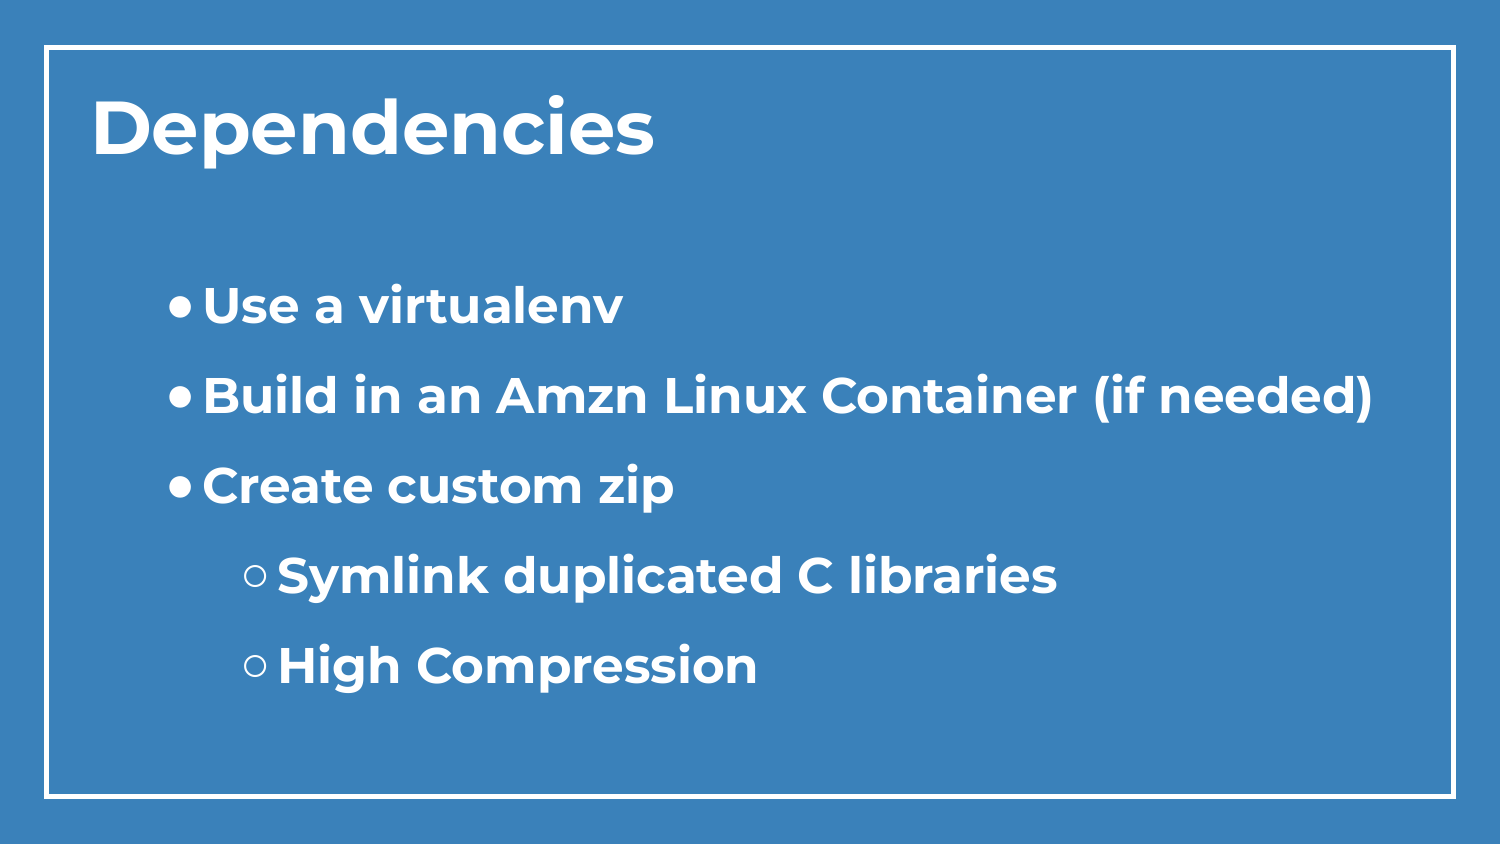

Dependencies
Use a virtualenv
Build in an Amzn Linux Container (if needed)
Create custom zip
Symlink duplicated C libraries
High Compression